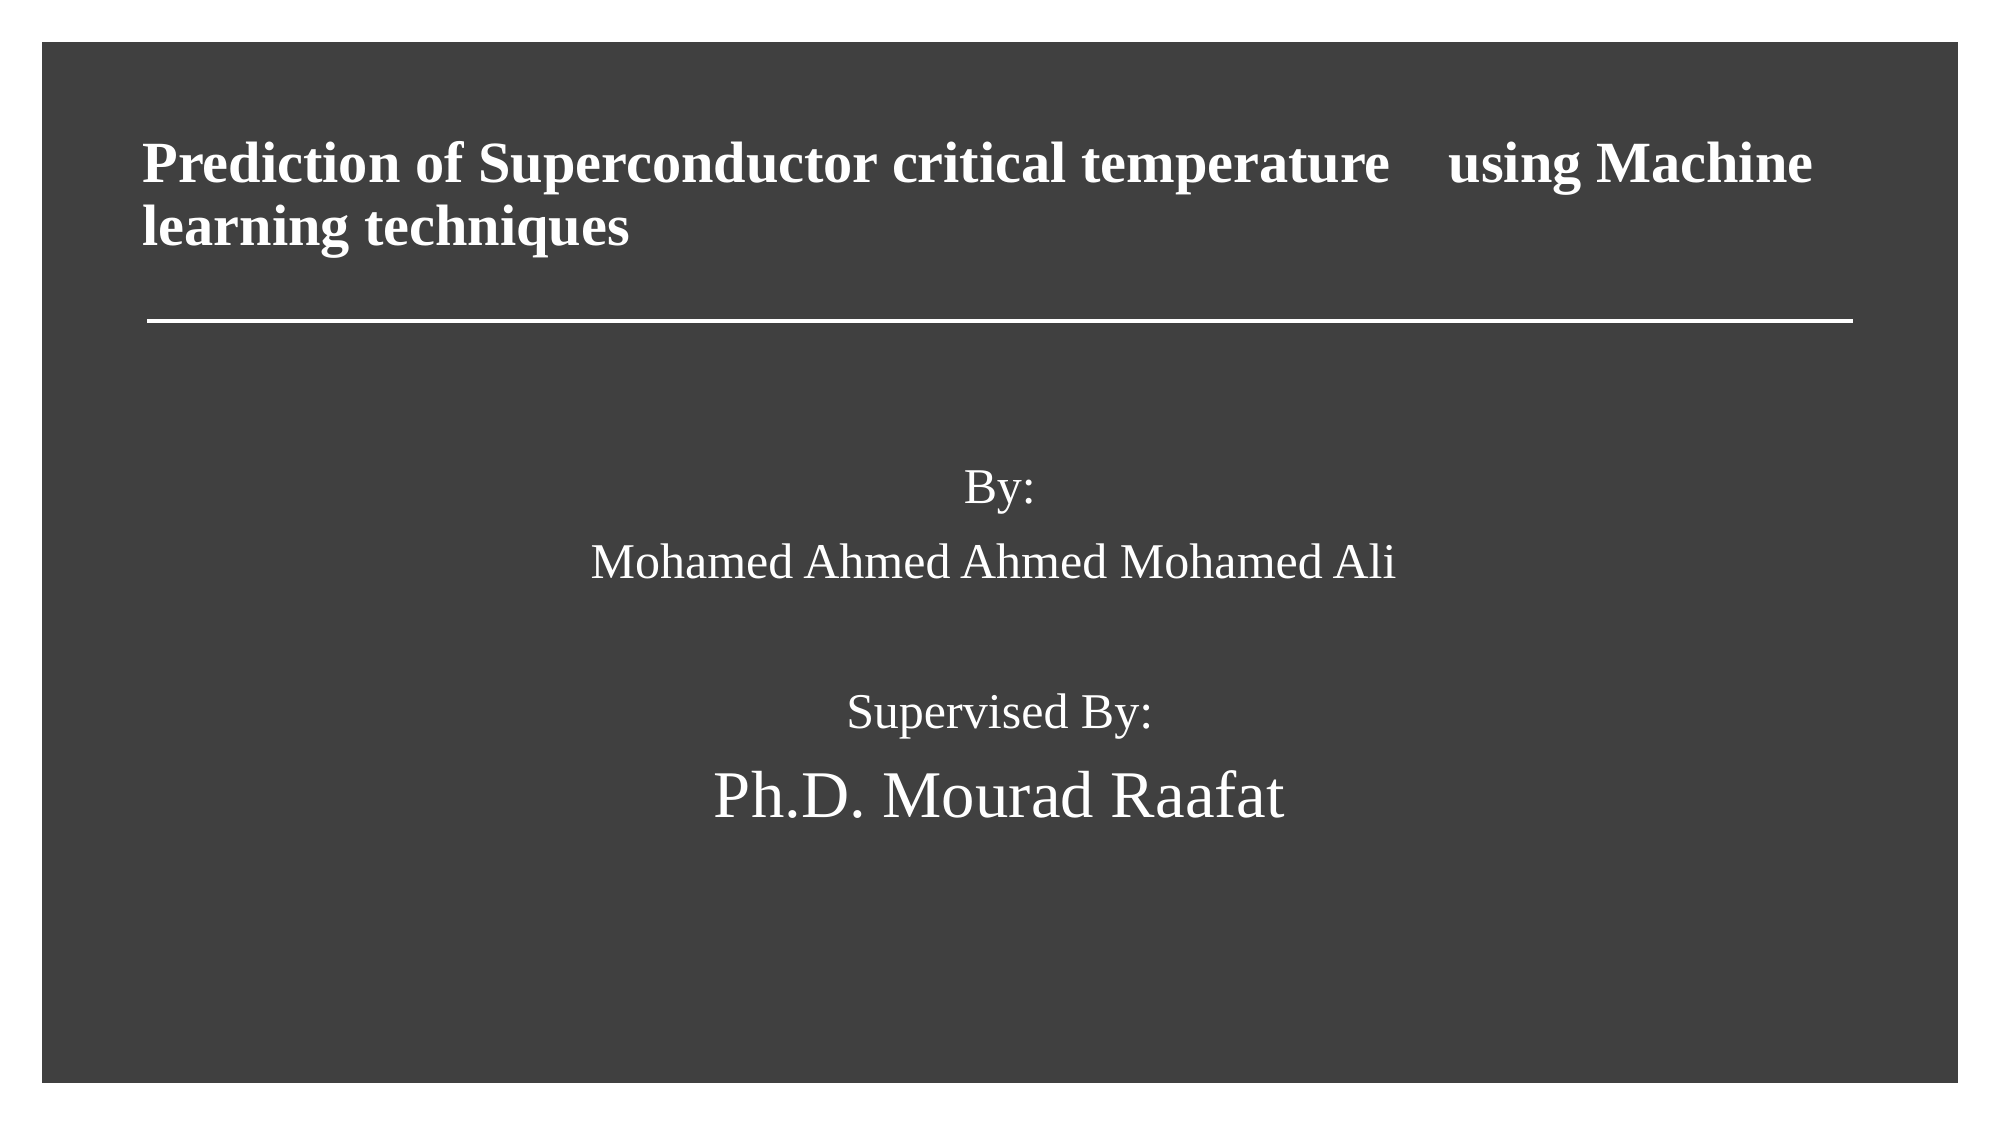

# Prediction of Superconductor critical temperature    using Machine learning techniques

 By:
Mohamed Ahmed Ahmed Mohamed Ali

Supervised By:
Ph.D. Mourad Raafat